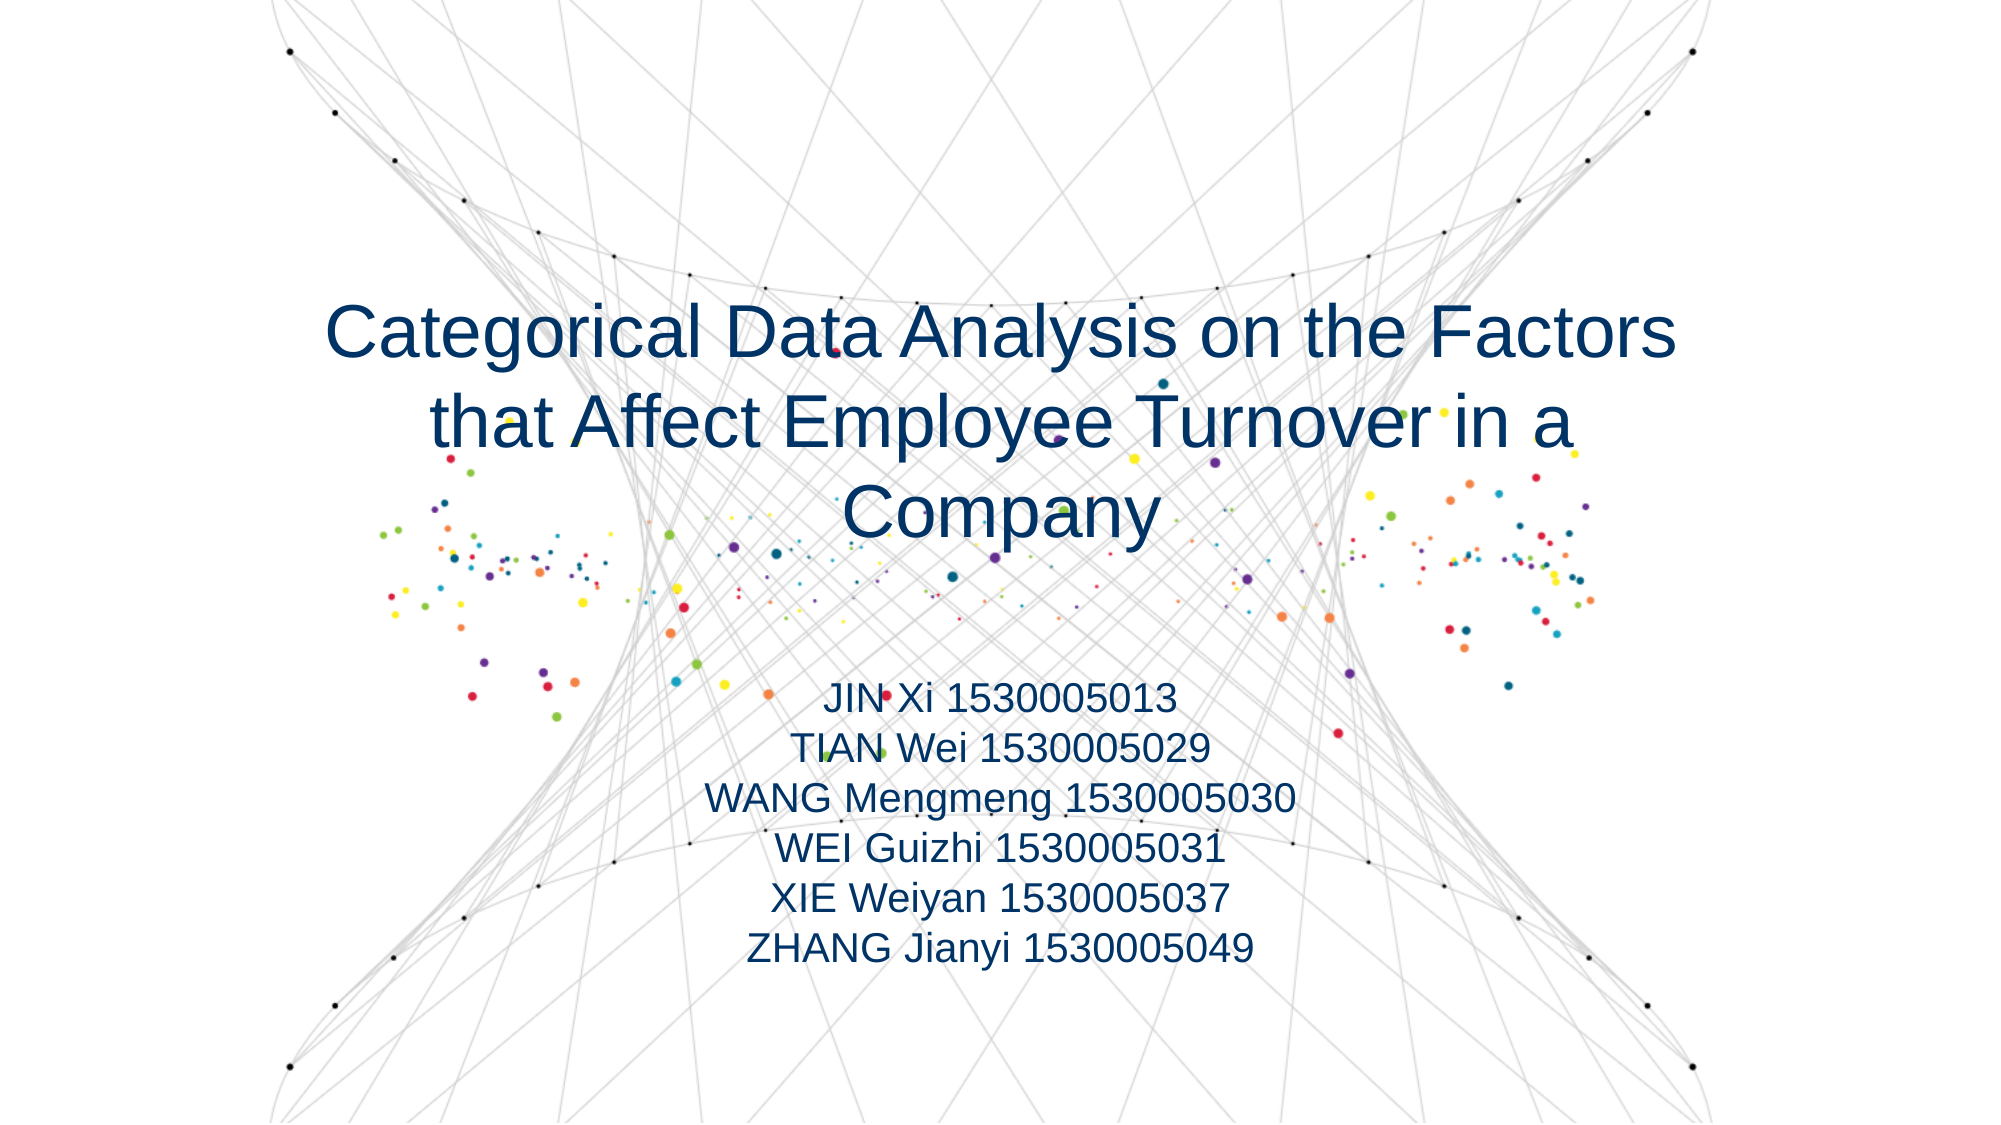

Categorical Data Analysis on the Factors that Affect Employee Turnover in a Company
JIN Xi 1530005013
TIAN Wei 1530005029
WANG Mengmeng 1530005030
WEI Guizhi 1530005031
XIE Weiyan 1530005037
ZHANG Jianyi 1530005049